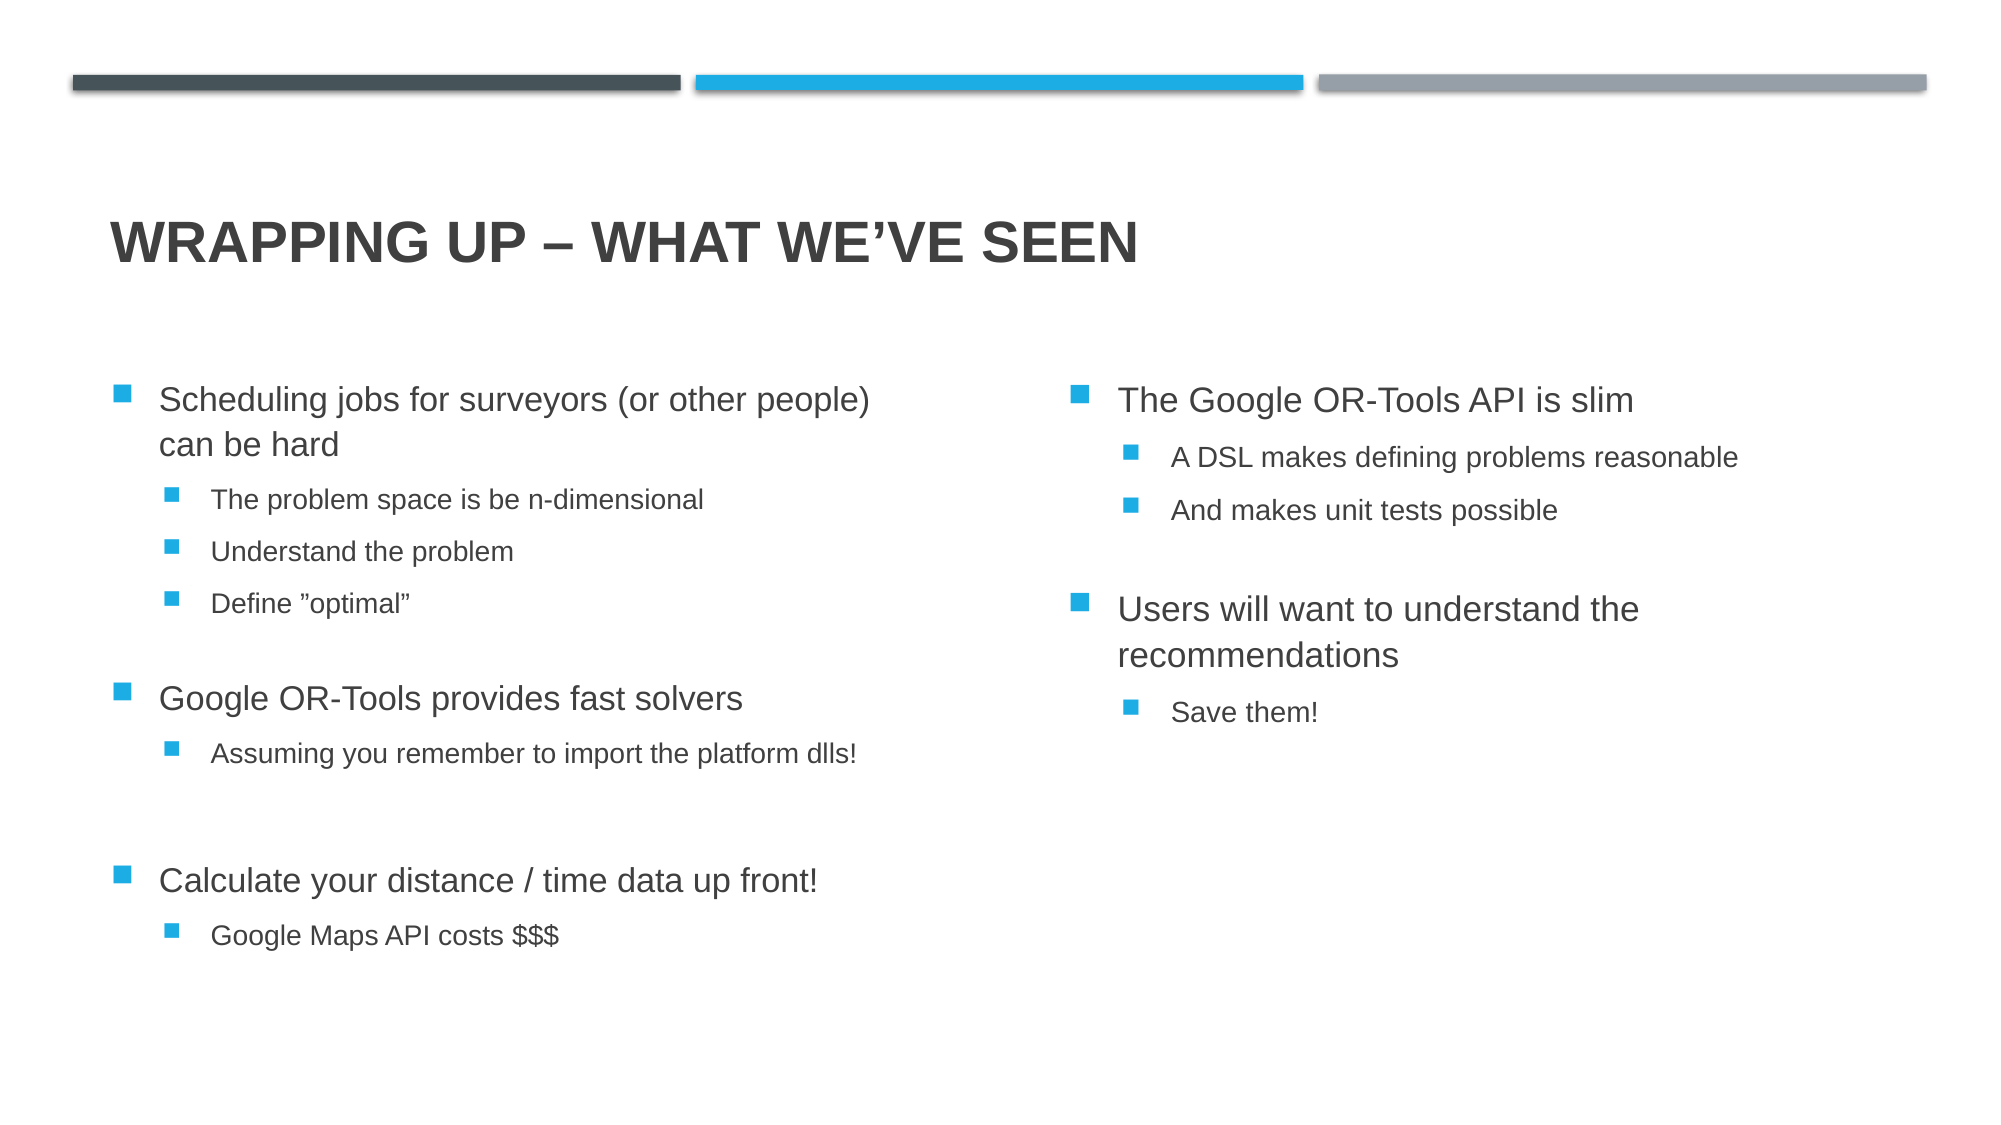

# Wrapping up – what we’ve seen
Scheduling jobs for surveyors (or other people) can be hard
The problem space is be n-dimensional
Understand the problem
Define ”optimal”
Google OR-Tools provides fast solvers
Assuming you remember to import the platform dlls!

Calculate your distance / time data up front!
Google Maps API costs $$$

The Google OR-Tools API is slim
A DSL makes defining problems reasonable
And makes unit tests possible
Users will want to understand the recommendations
Save them!